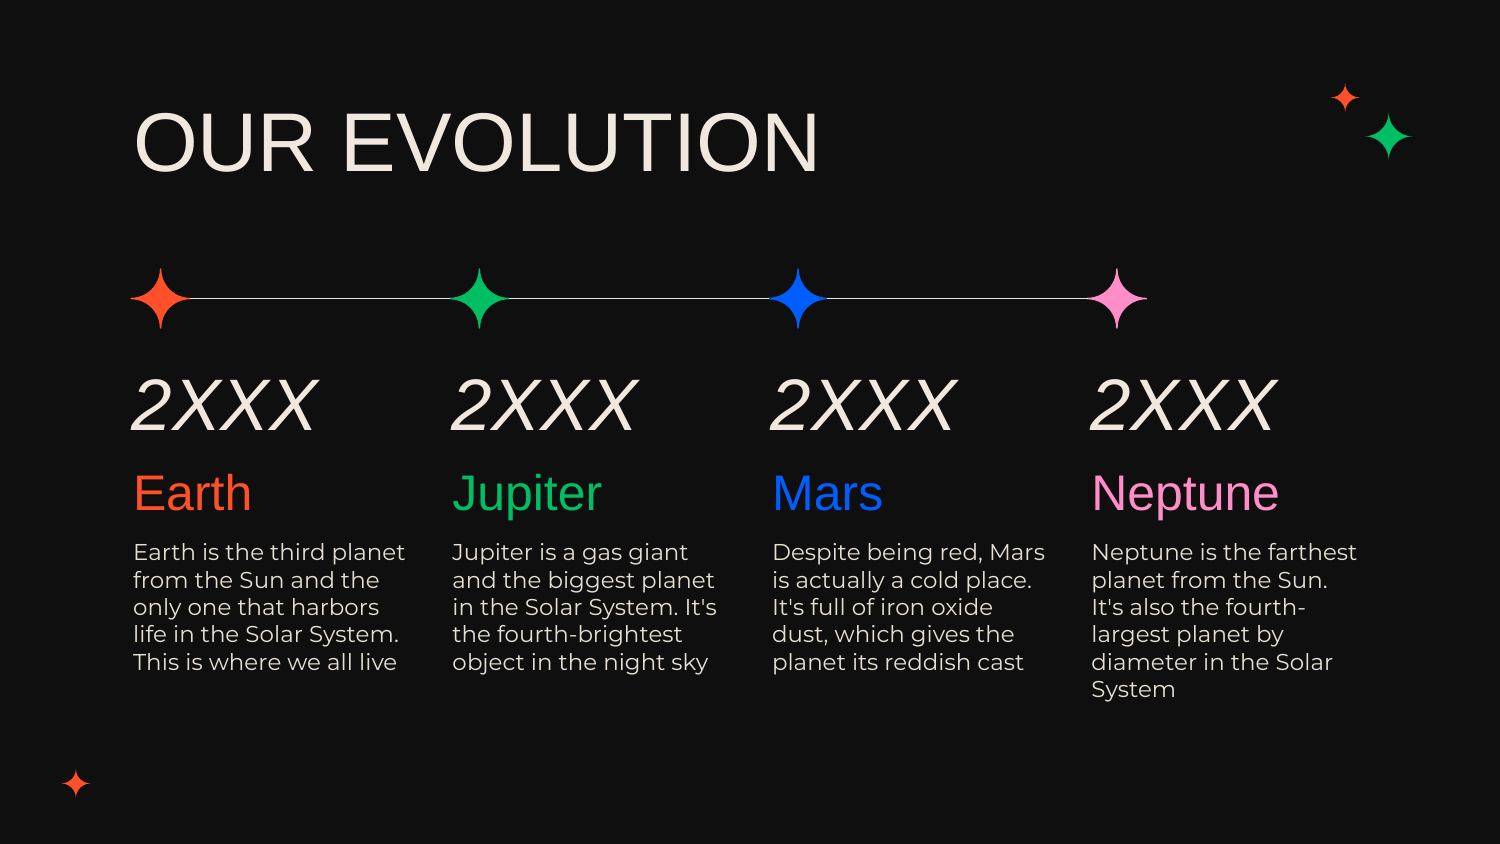

# OUR EVOLUTION

2XXX
2XXX
2XXX
2XXX
Earth
Jupiter
Mars
Neptune
Earth is the third planet from the Sun and the only one that harbors life in the Solar System. This is where we all live
Jupiter is a gas giant and the biggest planet in the Solar System. It's the fourth-brightest object in the night sky
Despite being red, Mars is actually a cold place. It's full of iron oxide dust, which gives the planet its reddish cast
Neptune is the farthest planet from the Sun. It's also the fourth-largest planet by diameter in the Solar System